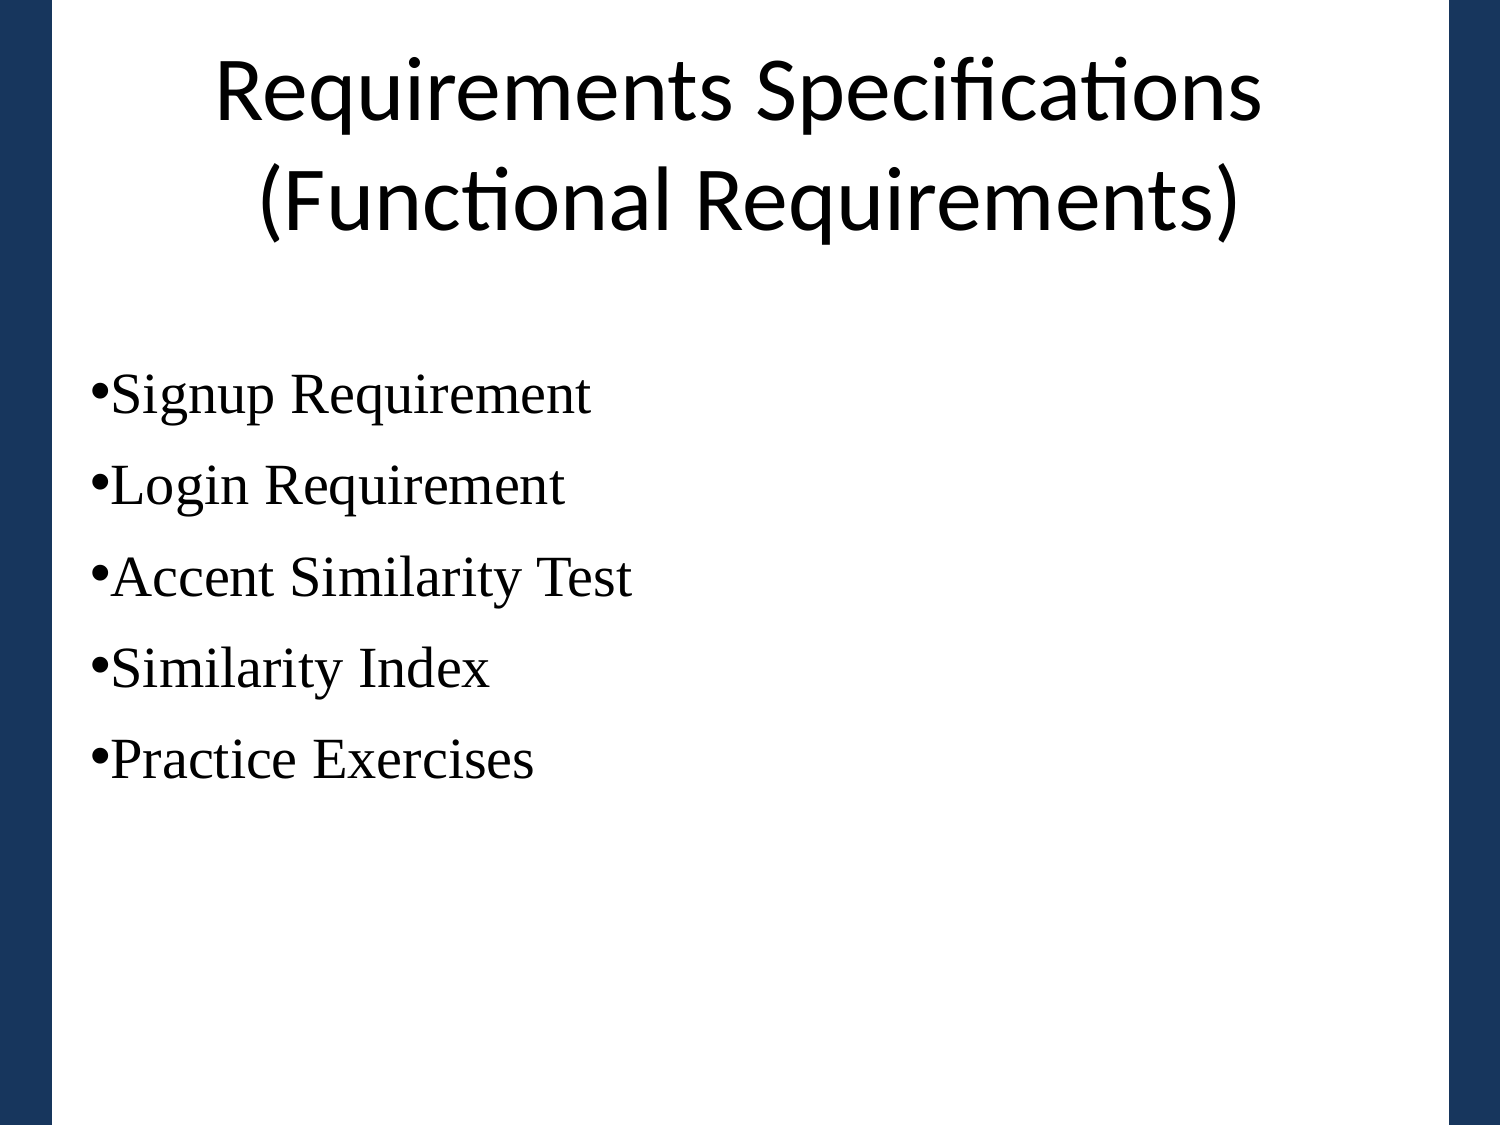

# Requirements Specifications (Functional Requirements)

Signup Requirement
Login Requirement
Accent Similarity Test
Similarity Index
Practice Exercises